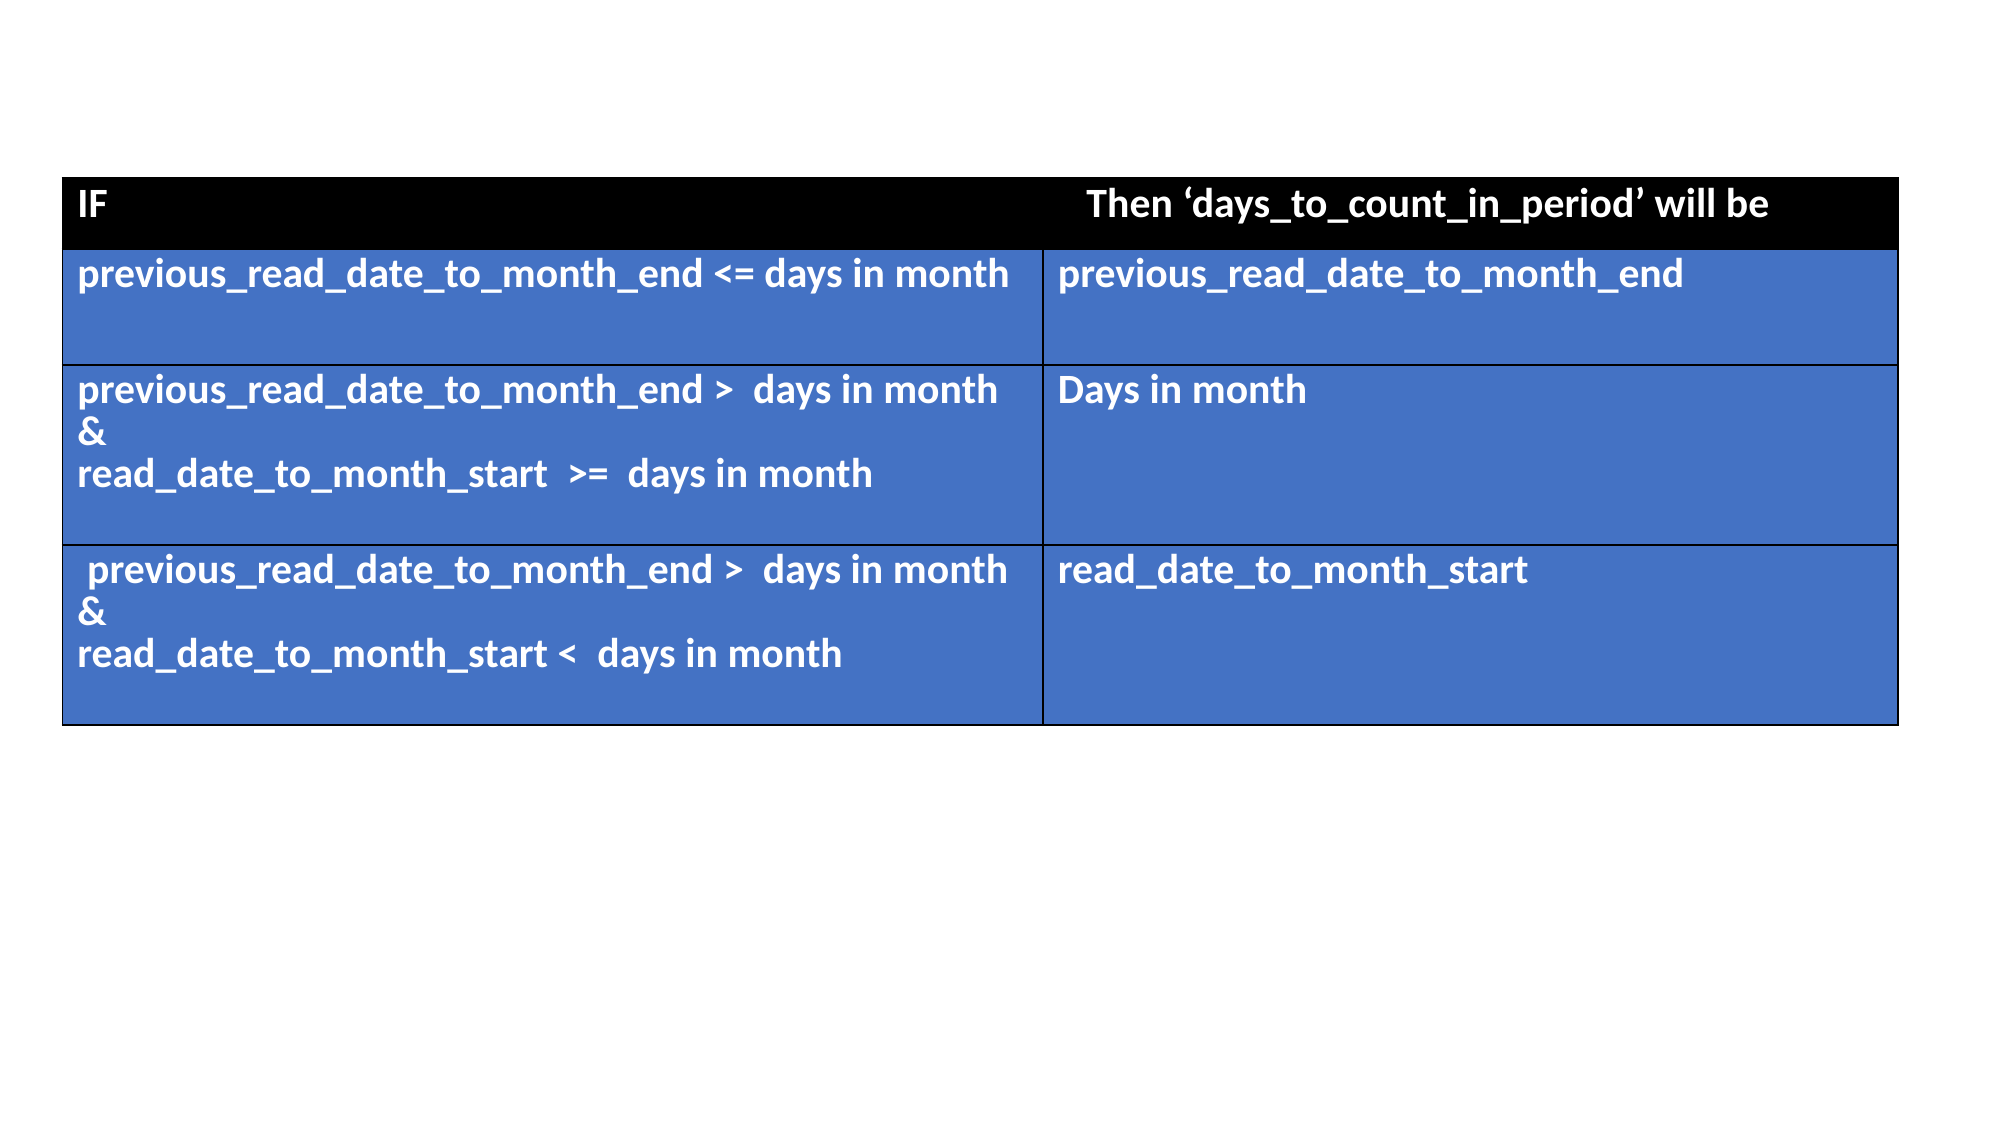

| IF | Then ‘days\_to\_count\_in\_period’ will be |
| --- | --- |
| previous\_read\_date\_to\_month\_end <= days in month | previous\_read\_date\_to\_month\_end |
| previous\_read\_date\_to\_month\_end > days in month & read\_date\_to\_month\_start >= days in month | Days in month |
| previous\_read\_date\_to\_month\_end > days in month & read\_date\_to\_month\_start < days in month | read\_date\_to\_month\_start |